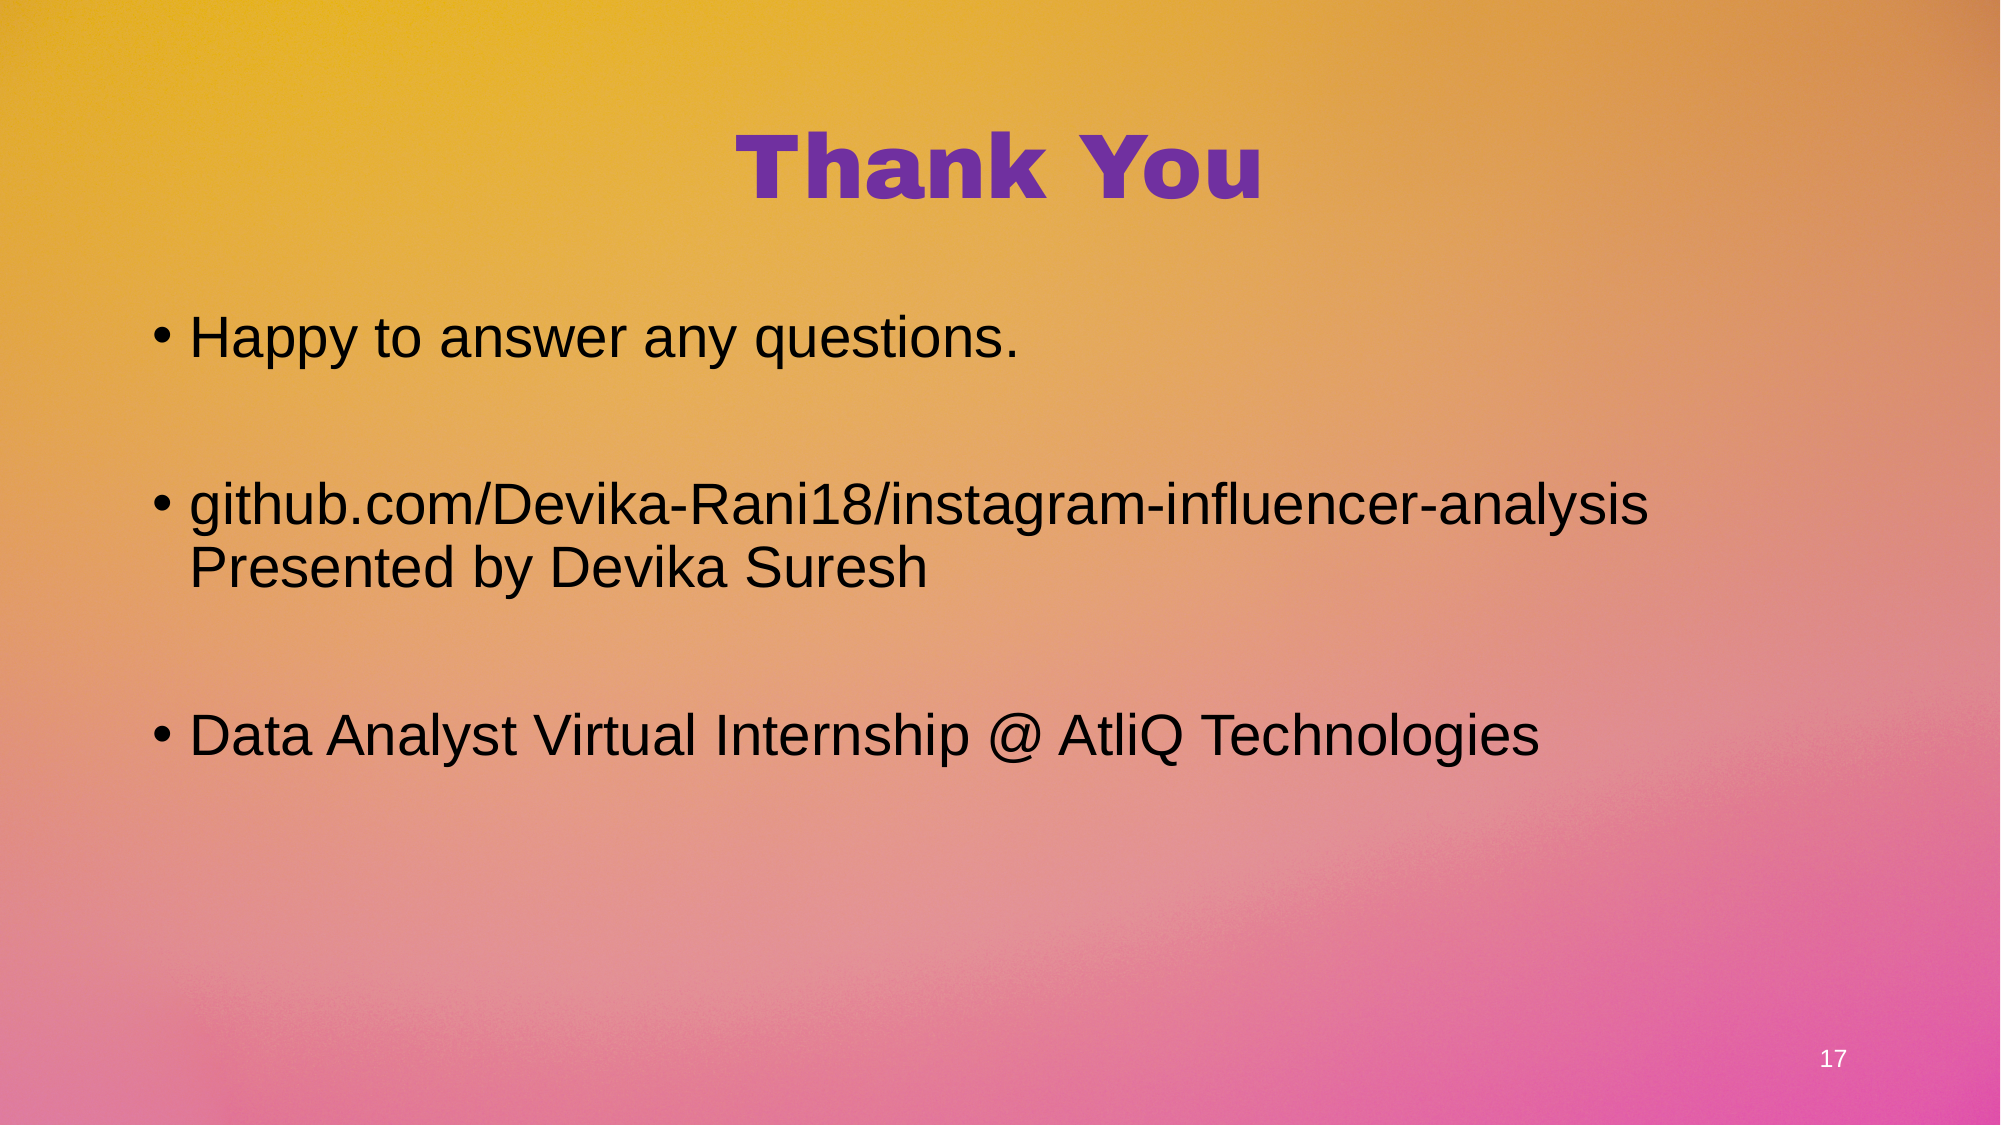

# Thank You
Happy to answer any questions.

github.com/Devika-Rani18/instagram-influencer-analysis Presented by Devika Suresh

Data Analyst Virtual Internship @ AtliQ Technologies
17